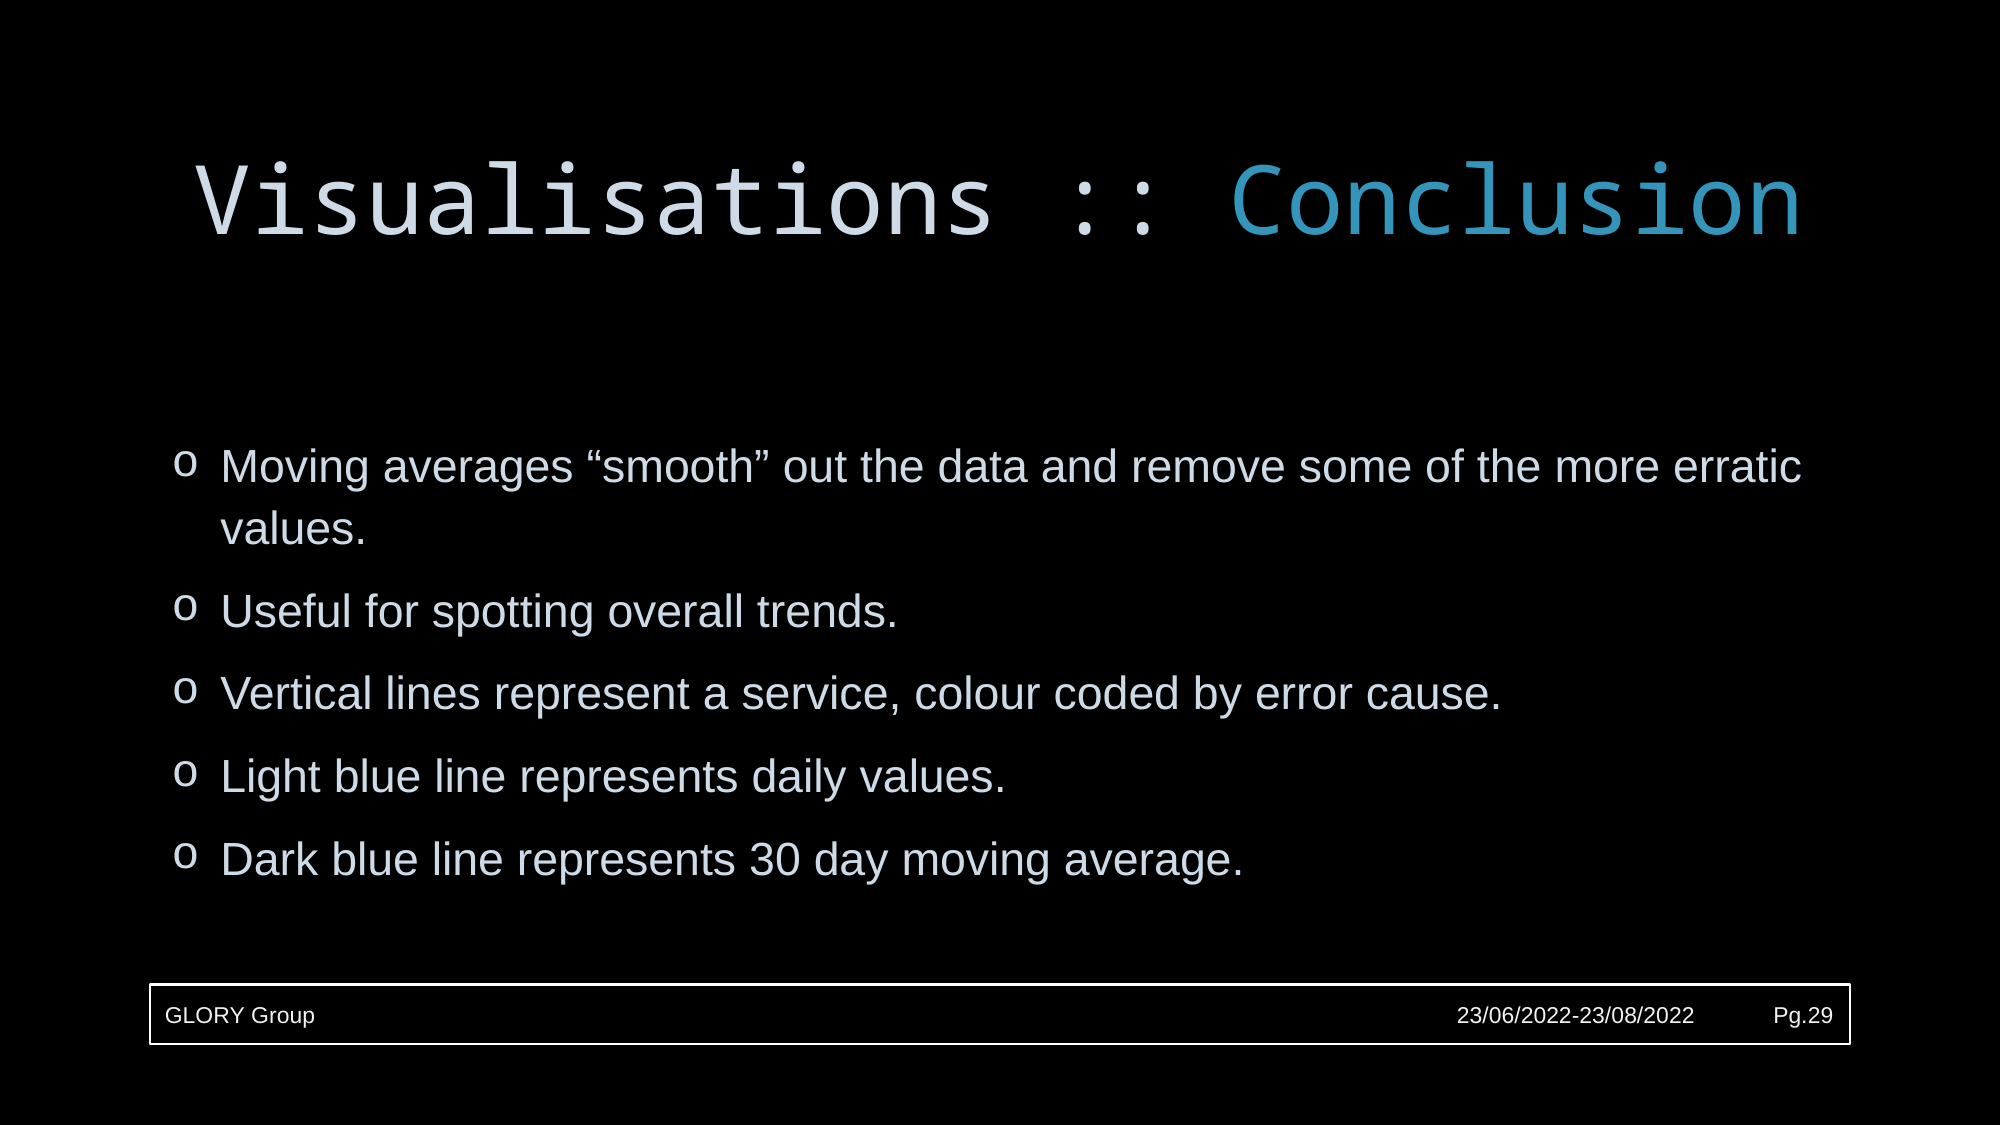

# Visualisations :: Conclusion
Moving averages “smooth” out the data and remove some of the more erratic values.
Useful for spotting overall trends.
Vertical lines represent a service, colour coded by error cause.
Light blue line represents daily values.
Dark blue line represents 30 day moving average.
GLORY Group
23/06/2022-23/08/2022
Pg.29